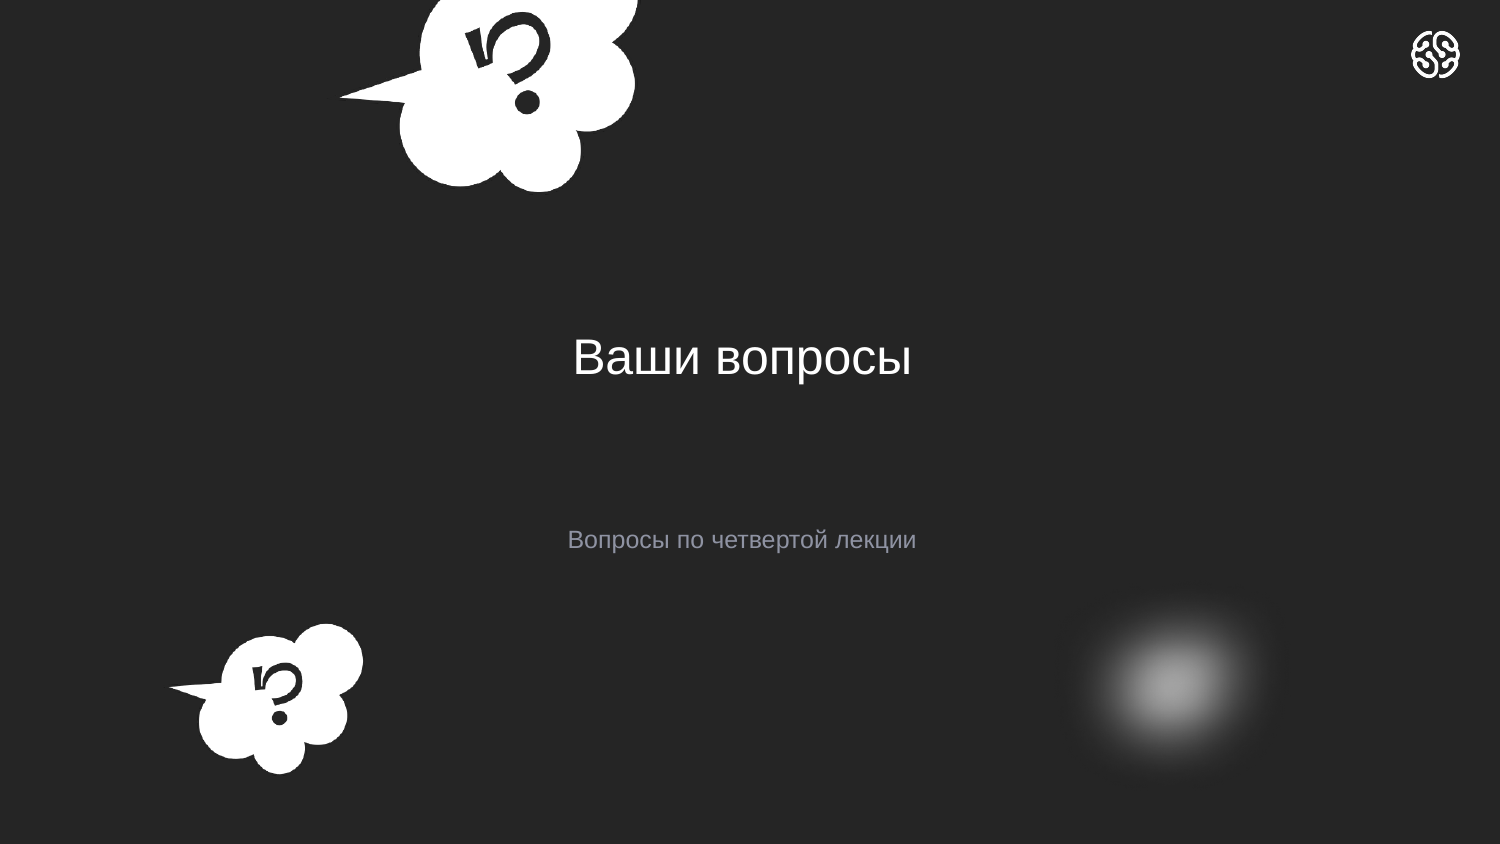

# Ваши вопросы
Вопросы по четвертой лекции